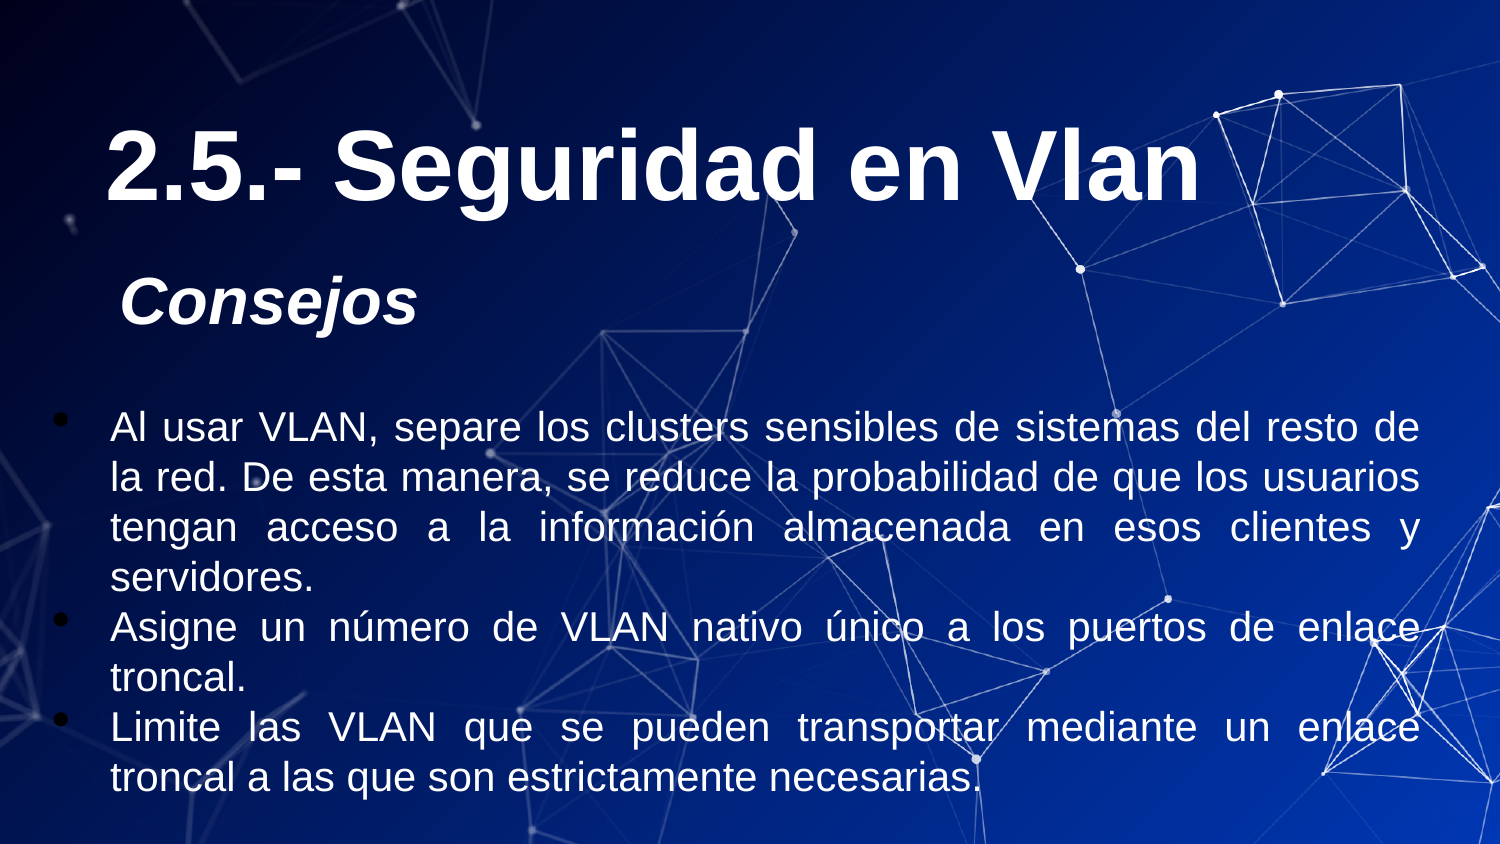

2.5.- Seguridad en Vlan
Consejos
Al usar VLAN, separe los clusters sensibles de sistemas del resto de la red. De esta manera, se reduce la probabilidad de que los usuarios tengan acceso a la información almacenada en esos clientes y servidores.
Asigne un número de VLAN nativo único a los puertos de enlace troncal.
Limite las VLAN que se pueden transportar mediante un enlace troncal a las que son estrictamente necesarias.
53